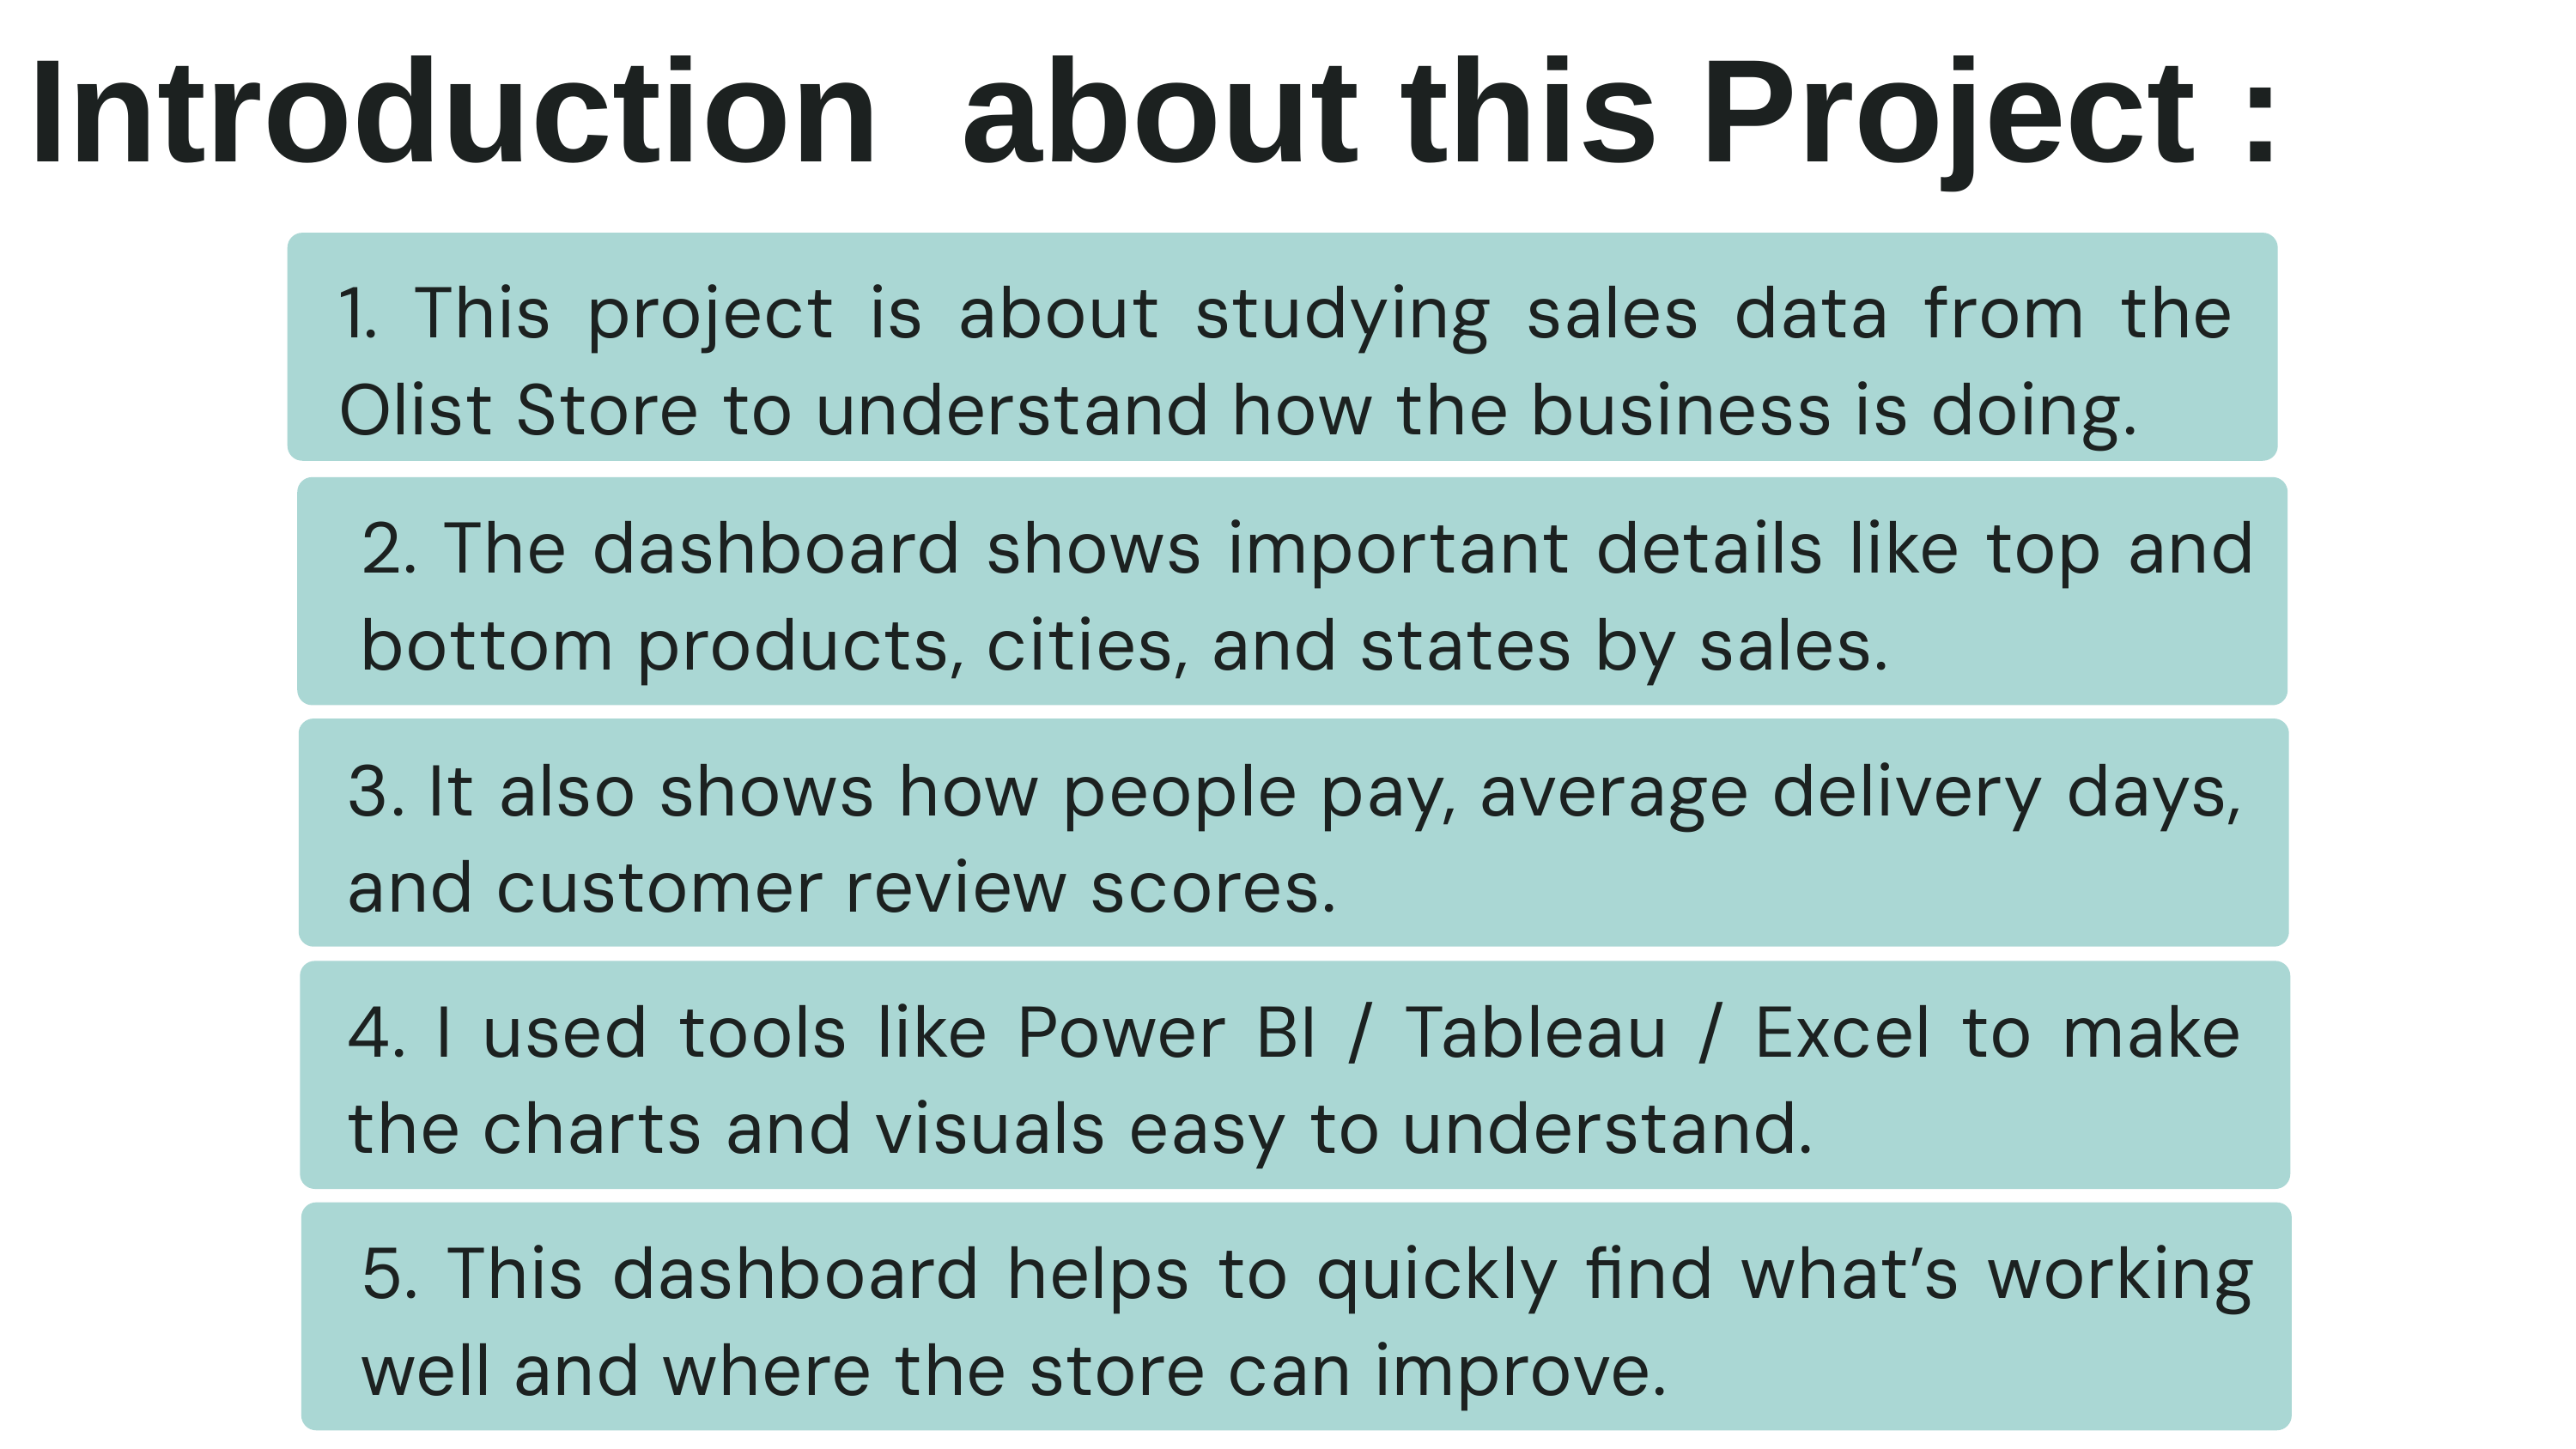

Introduction  about this Project :

1. This project is about studying sales data from the Olist Store to understand how the business is doing.

2. The dashboard shows important details like top and bottom products, cities, and states by sales.

3. It also shows how people pay, average delivery days, and customer review scores.

4. I used tools like Power BI / Tableau / Excel to make the charts and visuals easy to understand.

5. This dashboard helps to quickly find what’s working well and where the store can improve.